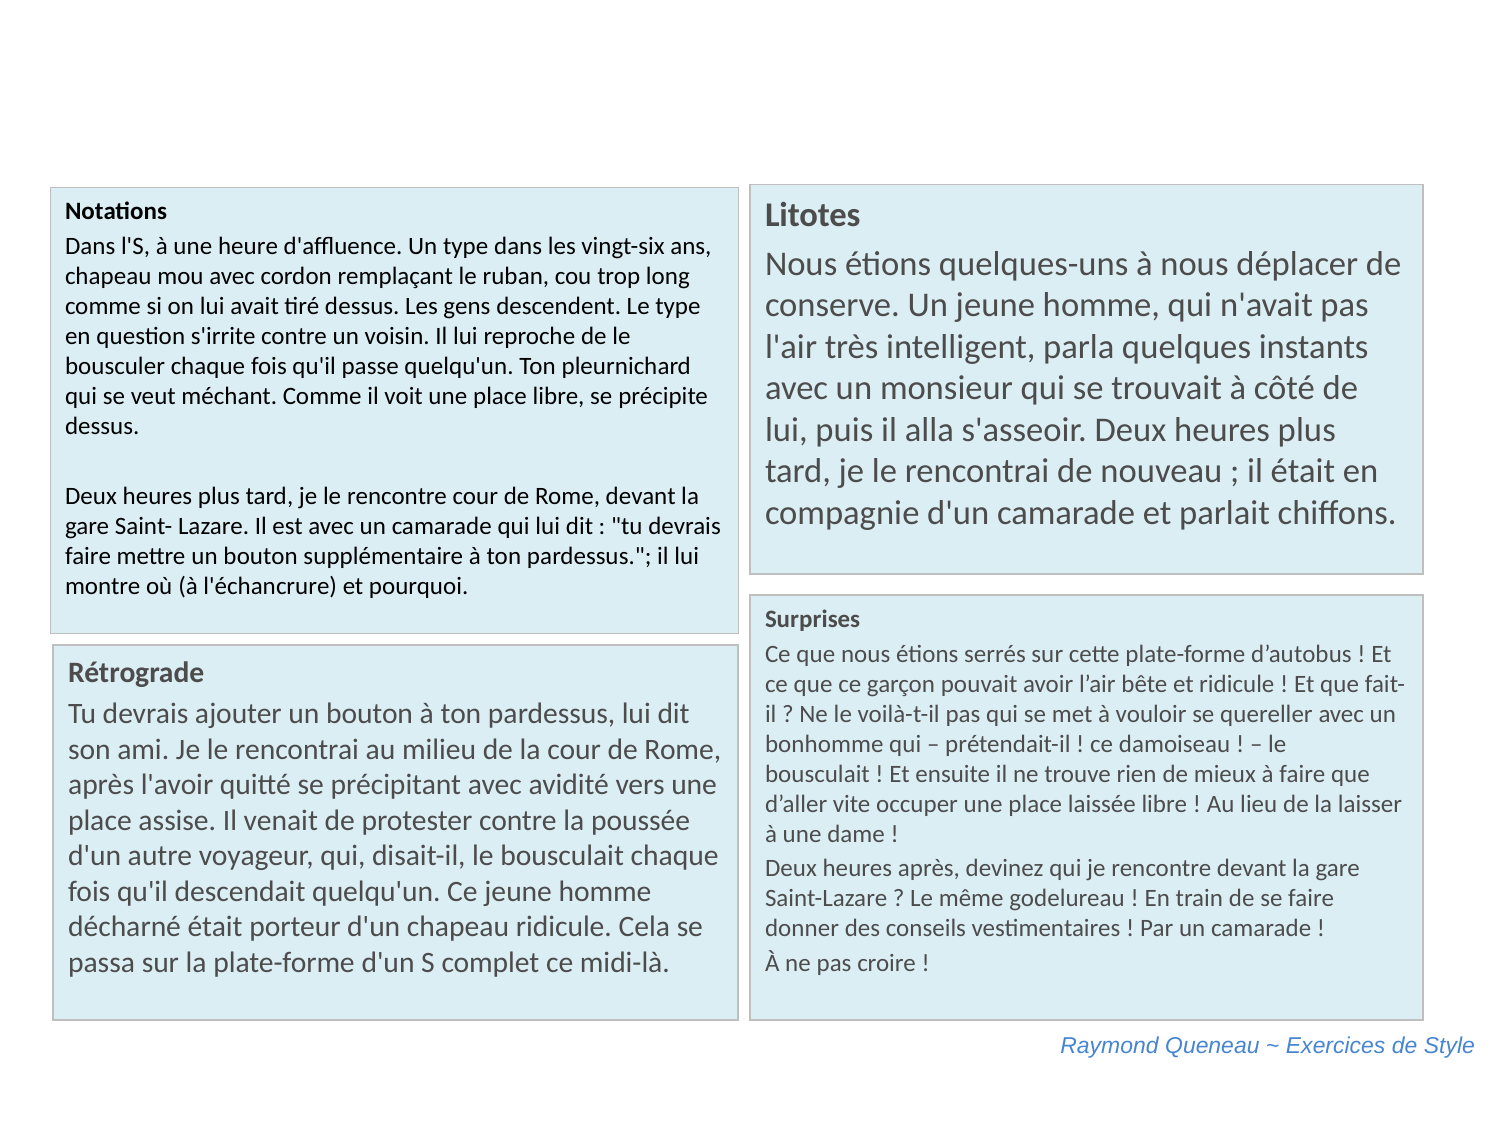

Litotes
Nous étions quelques-uns à nous déplacer de conserve. Un jeune homme, qui n'avait pas l'air très intelligent, parla quelques instants avec un monsieur qui se trouvait à côté de lui, puis il alla s'asseoir. Deux heures plus tard, je le rencontrai de nouveau ; il était en compagnie d'un camarade et parlait chiffons.
Notations
Dans l'S, à une heure d'affluence. Un type dans les vingt-six ans, chapeau mou avec cordon remplaçant le ruban, cou trop long comme si on lui avait tiré dessus. Les gens descendent. Le type en question s'irrite contre un voisin. Il lui reproche de le bousculer chaque fois qu'il passe quelqu'un. Ton pleurnichard qui se veut méchant. Comme il voit une place libre, se précipite dessus.

Deux heures plus tard, je le rencontre cour de Rome, devant la gare Saint- Lazare. Il est avec un camarade qui lui dit : "tu devrais faire mettre un bouton supplémentaire à ton pardessus."; il lui montre où (à l'échancrure) et pourquoi.

Surprises
Ce que nous étions serrés sur cette plate-forme d’autobus ! Et ce que ce garçon pouvait avoir l’air bête et ridicule ! Et que fait-il ? Ne le voilà-t-il pas qui se met à vouloir se quereller avec un bonhomme qui – prétendait-il ! ce damoiseau ! – le bousculait ! Et ensuite il ne trouve rien de mieux à faire que d’aller vite occuper une place laissée libre ! Au lieu de la laisser à une dame !
Deux heures après, devinez qui je rencontre devant la gare Saint-Lazare ? Le même godelureau ! En train de se faire donner des conseils vestimentaires ! Par un camarade !
À ne pas croire !
Rétrograde
Tu devrais ajouter un bouton à ton pardessus, lui dit son ami. Je le rencontrai au milieu de la cour de Rome, après l'avoir quitté se précipitant avec avidité vers une place assise. Il venait de protester contre la poussée d'un autre voyageur, qui, disait-il, le bousculait chaque fois qu'il descendait quelqu'un. Ce jeune homme décharné était porteur d'un chapeau ridicule. Cela se passa sur la plate-forme d'un S complet ce midi-là.
Raymond Queneau ~ Exercices de Style